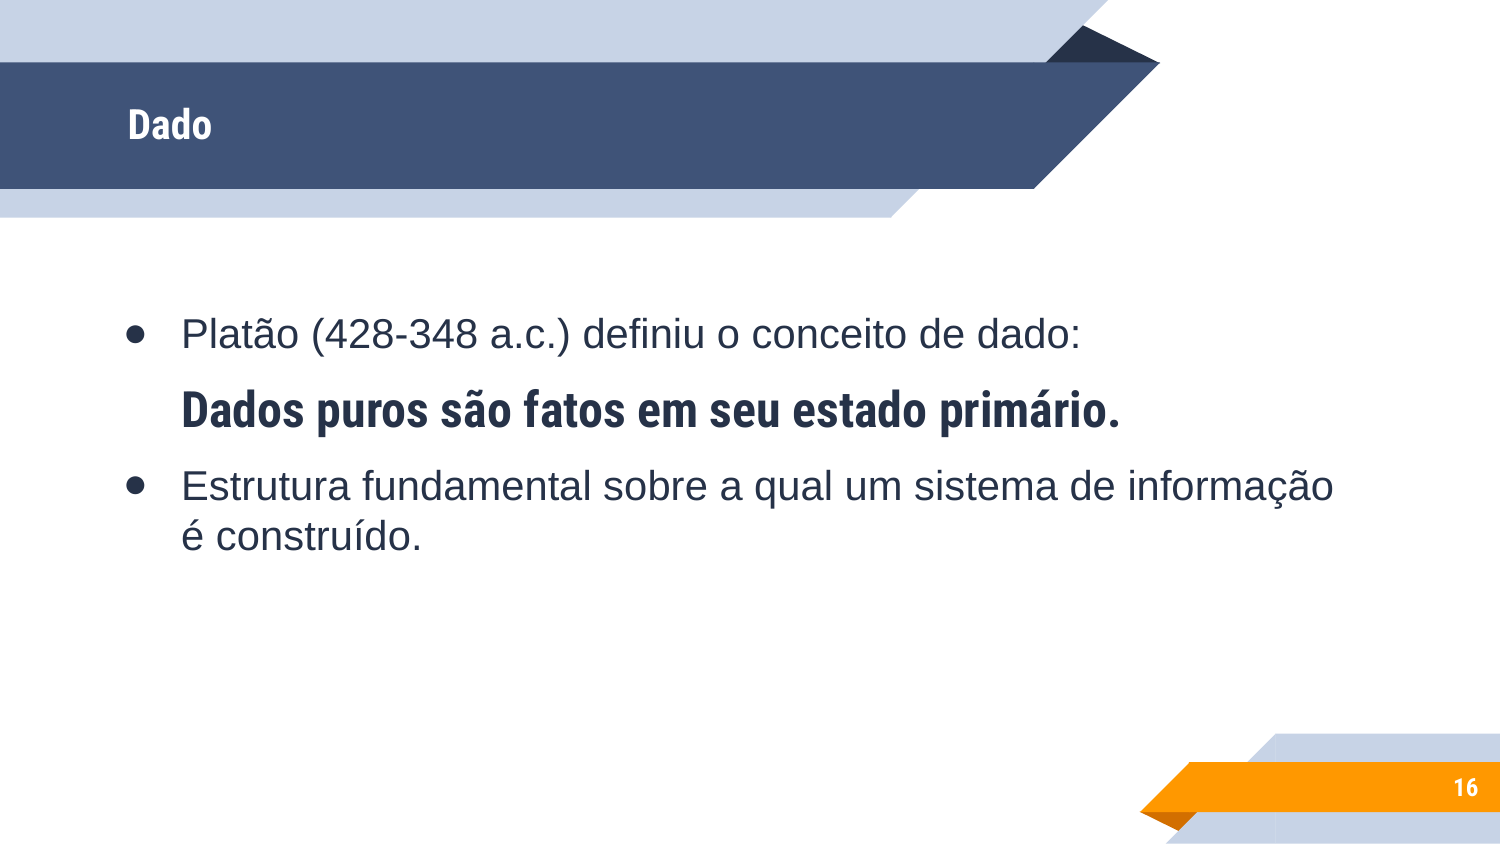

# Dado
Platão (428-348 a.c.) definiu o conceito de dado:
Dados puros são fatos em seu estado primário.
Estrutura fundamental sobre a qual um sistema de informação é construído.
16